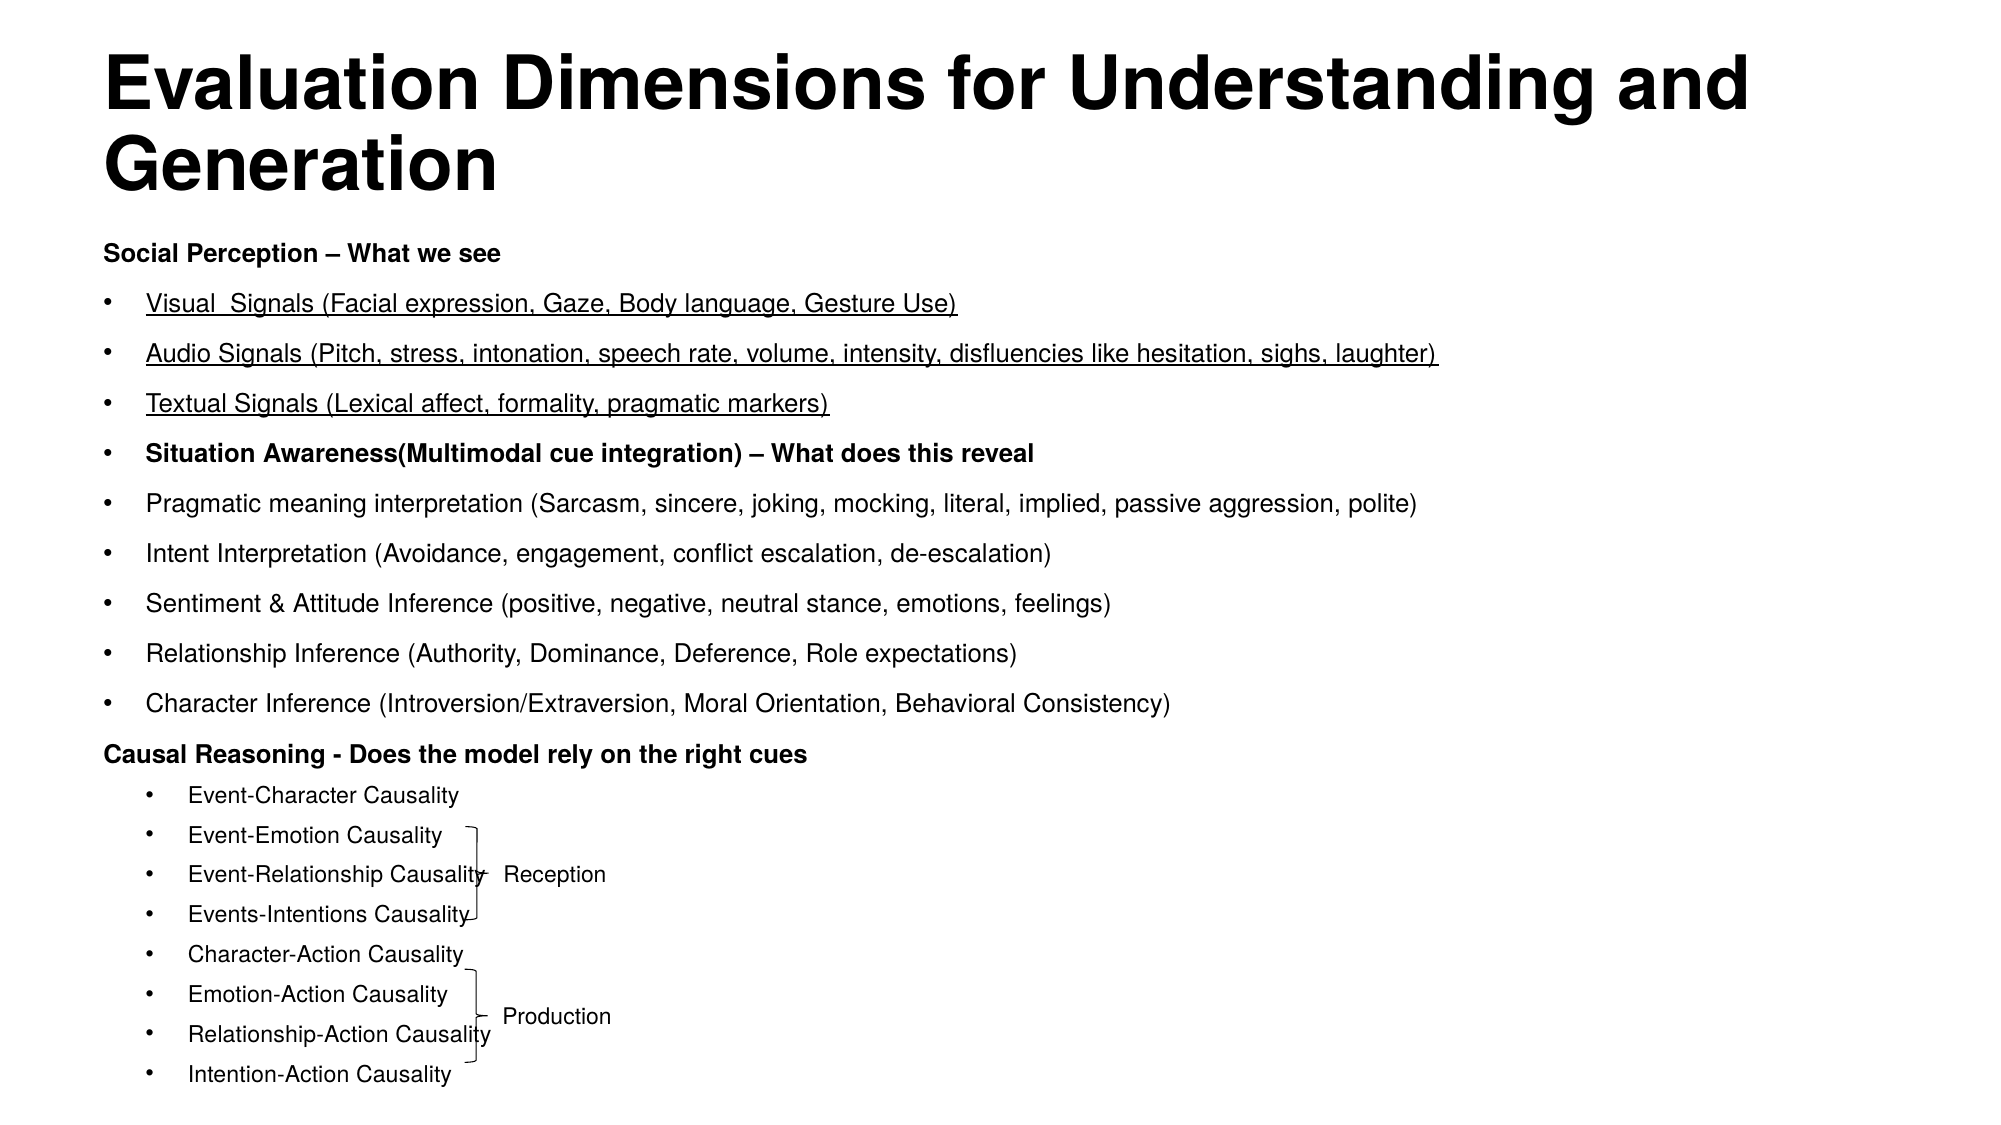

Evaluation Dimensions for Understanding and Generation
Social Perception – What we see
Visual  Signals (Facial expression, Gaze, Body language, Gesture Use)
Audio Signals (Pitch, stress, intonation, speech rate, volume, intensity, disfluencies like hesitation, sighs, laughter)
Textual Signals (Lexical affect, formality, pragmatic markers)
Situation Awareness(Multimodal cue integration) – What does this reveal
Pragmatic meaning interpretation (Sarcasm, sincere, joking, mocking, literal, implied, passive aggression, polite)
Intent Interpretation (Avoidance, engagement, conflict escalation, de-escalation)
Sentiment & Attitude Inference (positive, negative, neutral stance, emotions, feelings)
Relationship Inference (Authority, Dominance, Deference, Role expectations)
Character Inference (Introversion/Extraversion, Moral Orientation, Behavioral Consistency)
Causal Reasoning - Does the model rely on the right cues
Event-Character Causality
Event-Emotion Causality
Event-Relationship Causality
Events-Intentions Causality
Character-Action Causality
Emotion-Action Causality
Relationship-Action Causality
Intention-Action Causality

Reception

Production